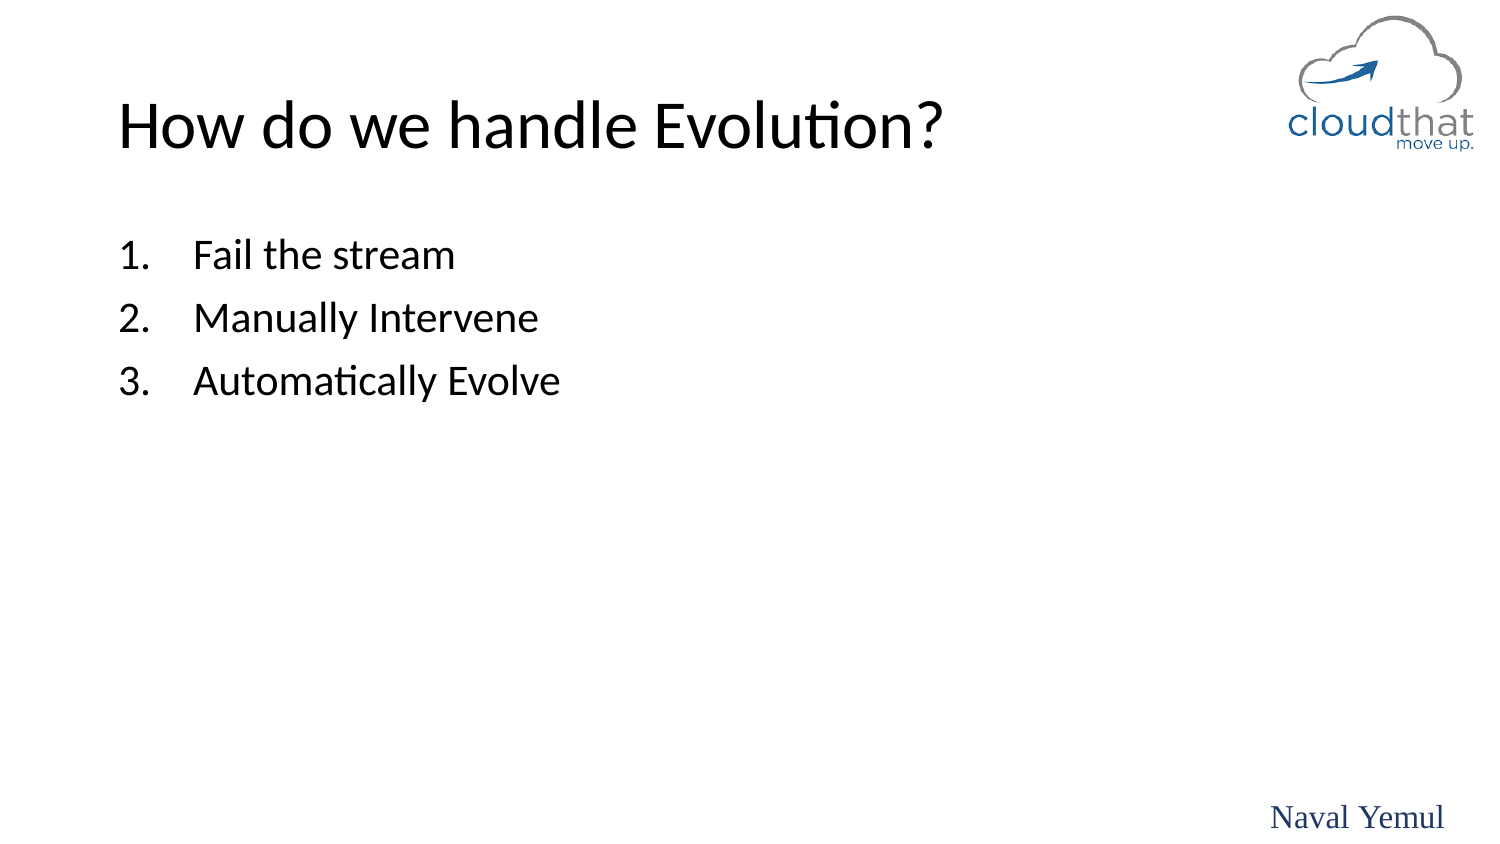

# How do we handle Evolution?
Fail the stream
Manually Intervene
Automatically Evolve
Naval Yemul